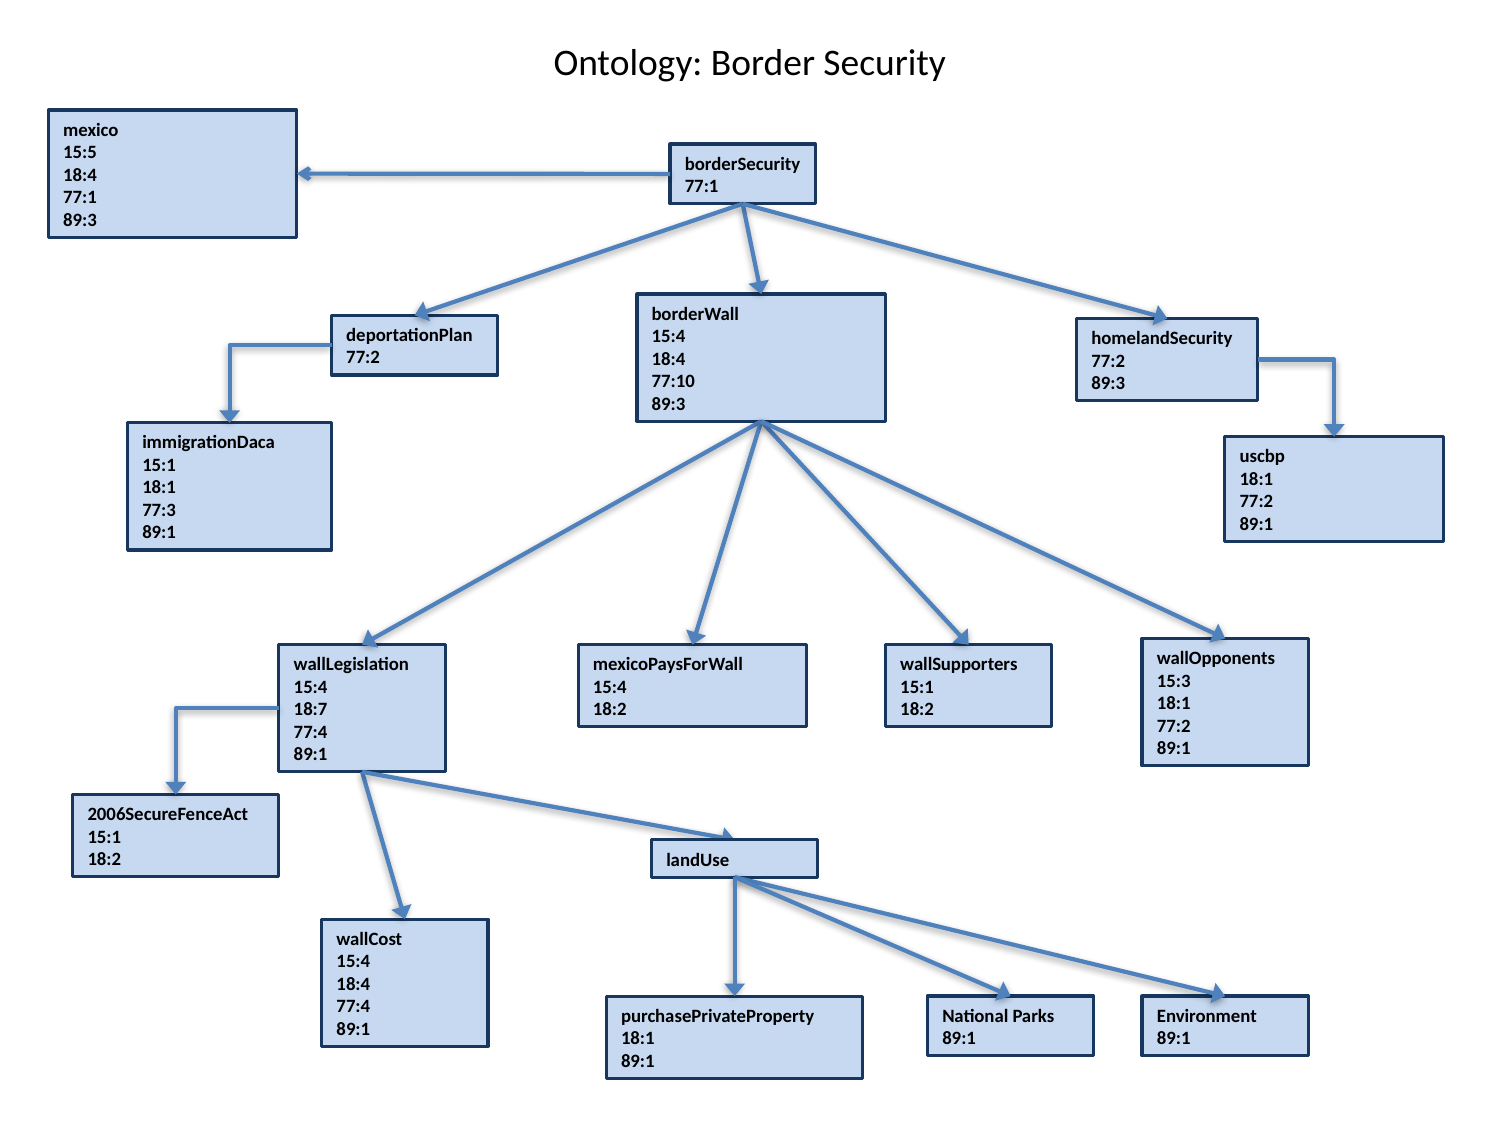

Ontology: Border Security
mexico
15:5
18:4
77:1
89:3
borderSecurity
77:1
borderWall
15:4
18:4
77:10
89:3
deportationPlan
77:2
homelandSecurity
77:2
89:3
immigrationDaca
15:1
18:1
77:3
89:1
uscbp
18:1
77:2
89:1
wallOpponents
15:3
18:1
77:2
89:1
wallLegislation
15:4
18:7
77:4
89:1
mexicoPaysForWall
15:4
18:2
wallSupporters
15:1
18:2
2006SecureFenceAct
15:1
18:2
landUse
wallCost
15:4
18:4
77:4
89:1
purchasePrivateProperty
18:1
89:1
National Parks
89:1
Environment
89:1